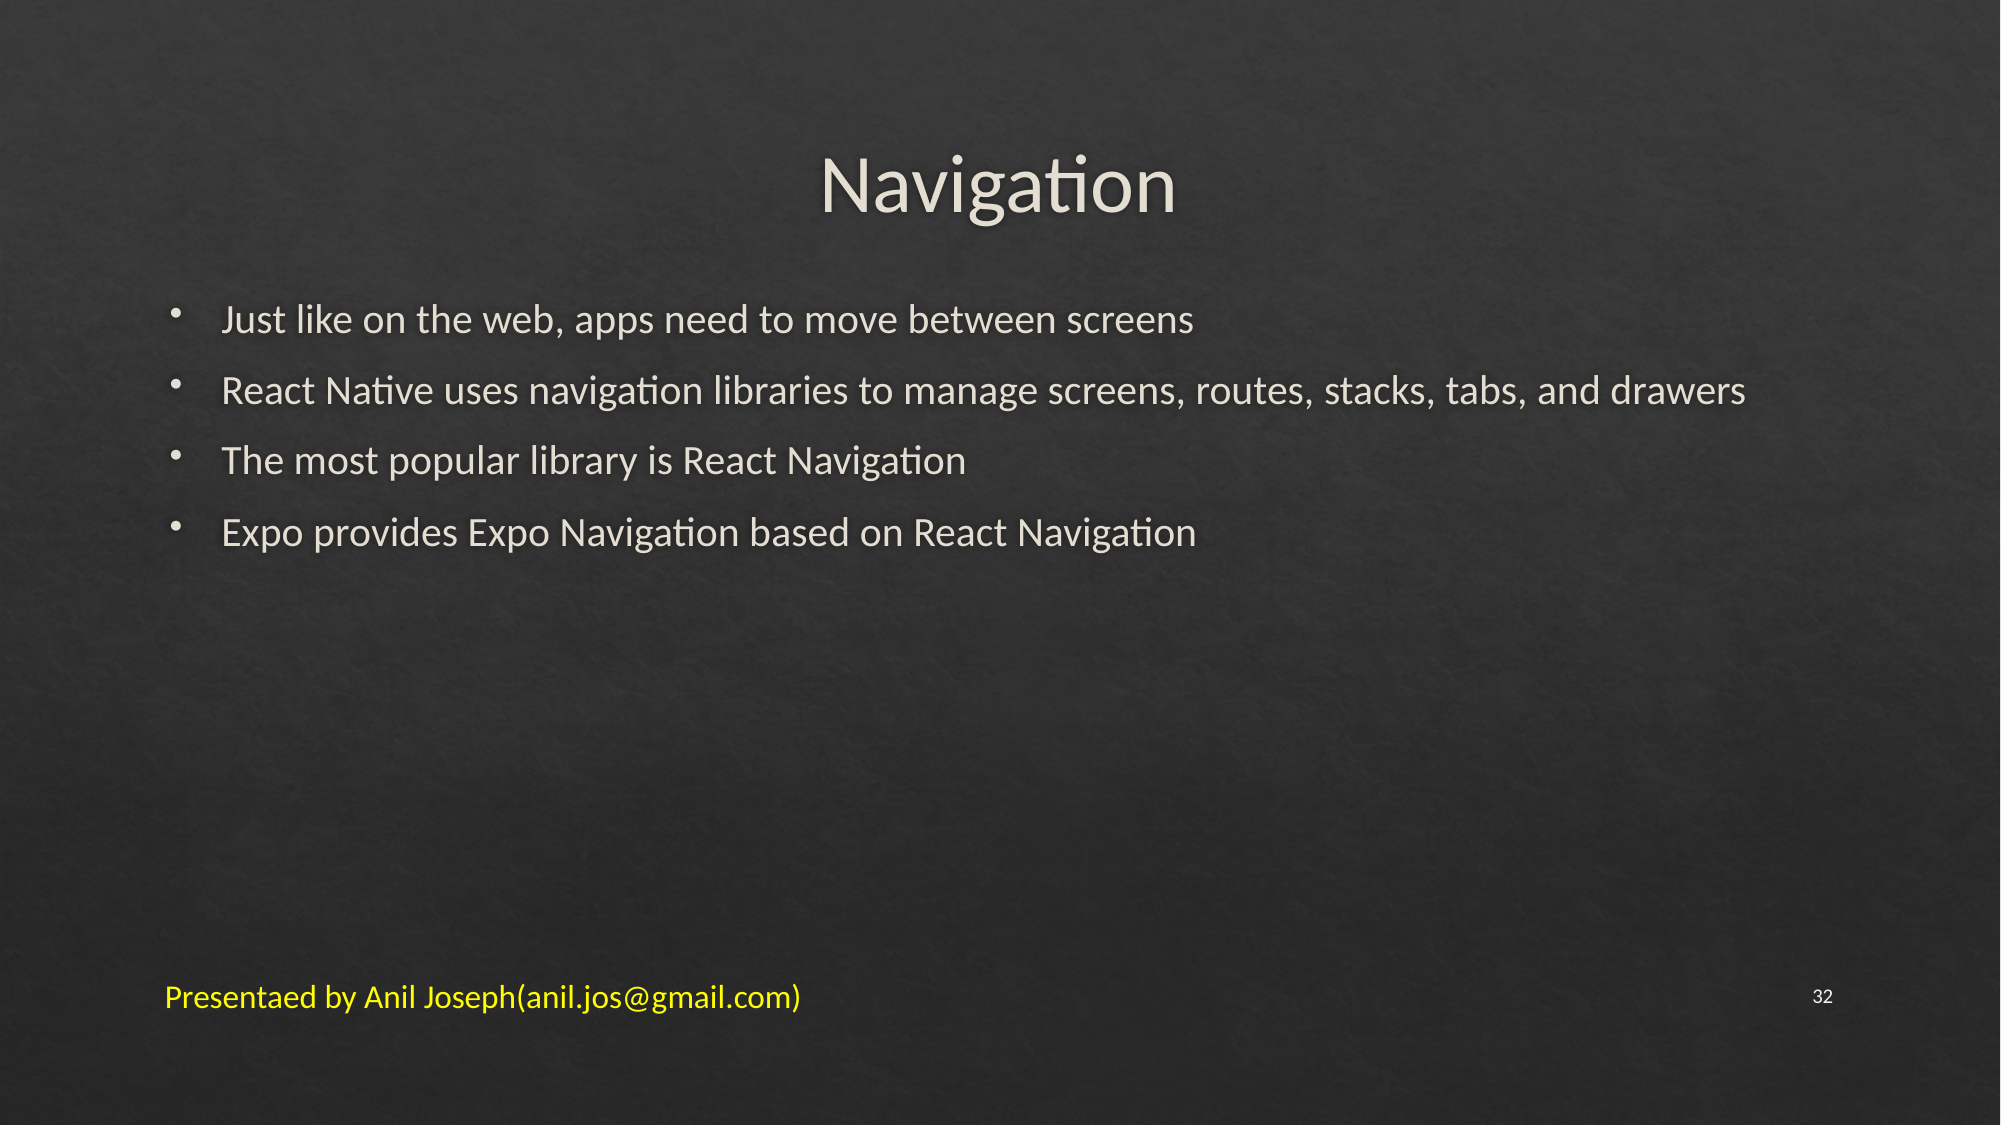

# Navigation
Just like on the web, apps need to move between screens
React Native uses navigation libraries to manage screens, routes, stacks, tabs, and drawers
The most popular library is React Navigation
Expo provides Expo Navigation based on React Navigation
Presentaed by Anil Joseph(anil.jos@gmail.com)
32